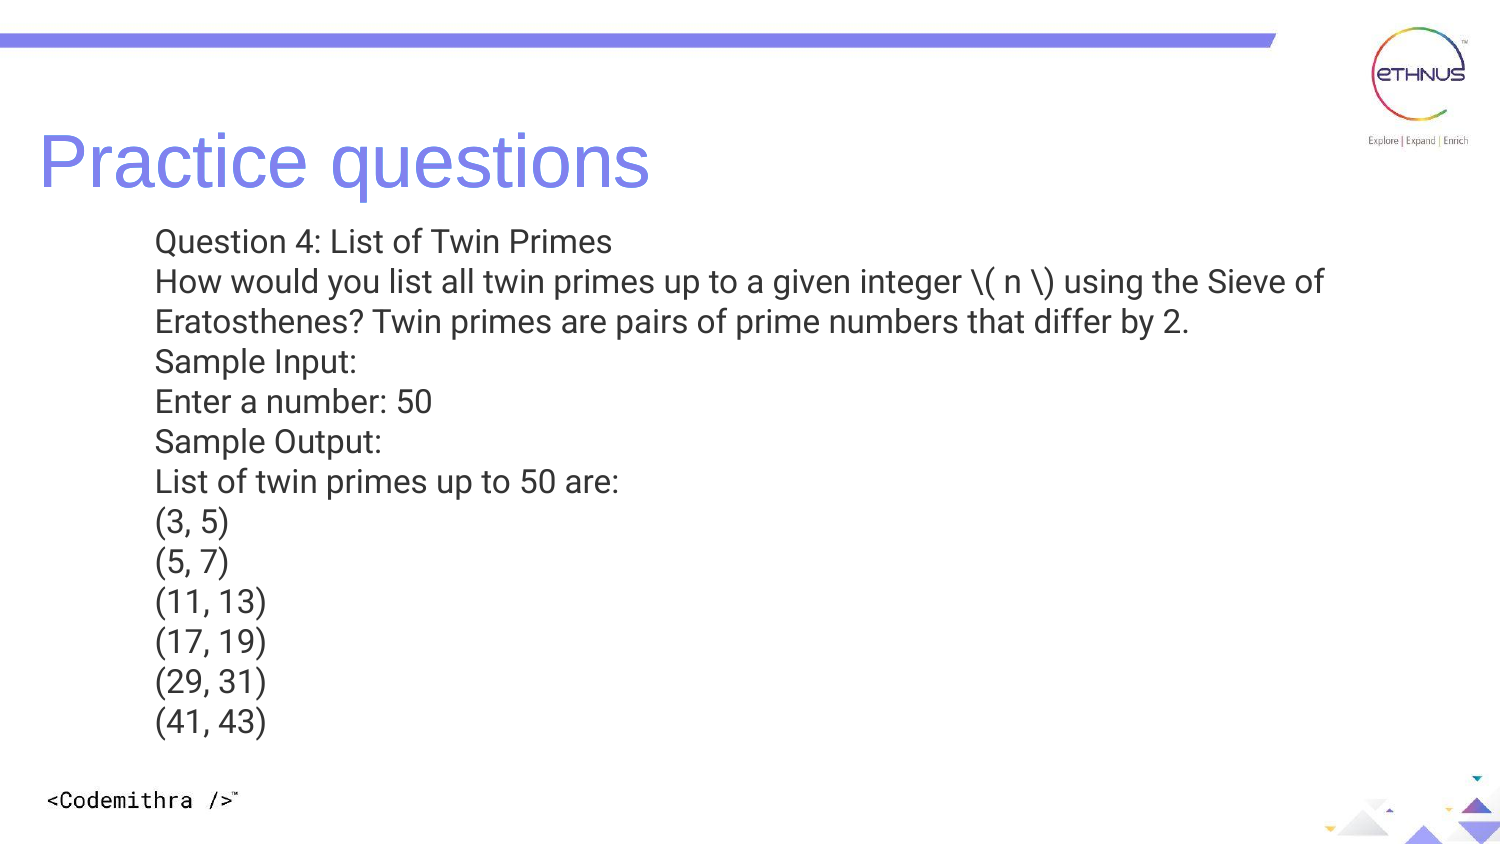

Practice questions
Practice questions
Question 4: List of Twin Primes
How would you list all twin primes up to a given integer \( n \) using the Sieve of Eratosthenes? Twin primes are pairs of prime numbers that differ by 2.
Sample Input:
Enter a number: 50
Sample Output:
List of twin primes up to 50 are:
(3, 5)
(5, 7)
(11, 13)
(17, 19)
(29, 31)
(41, 43)